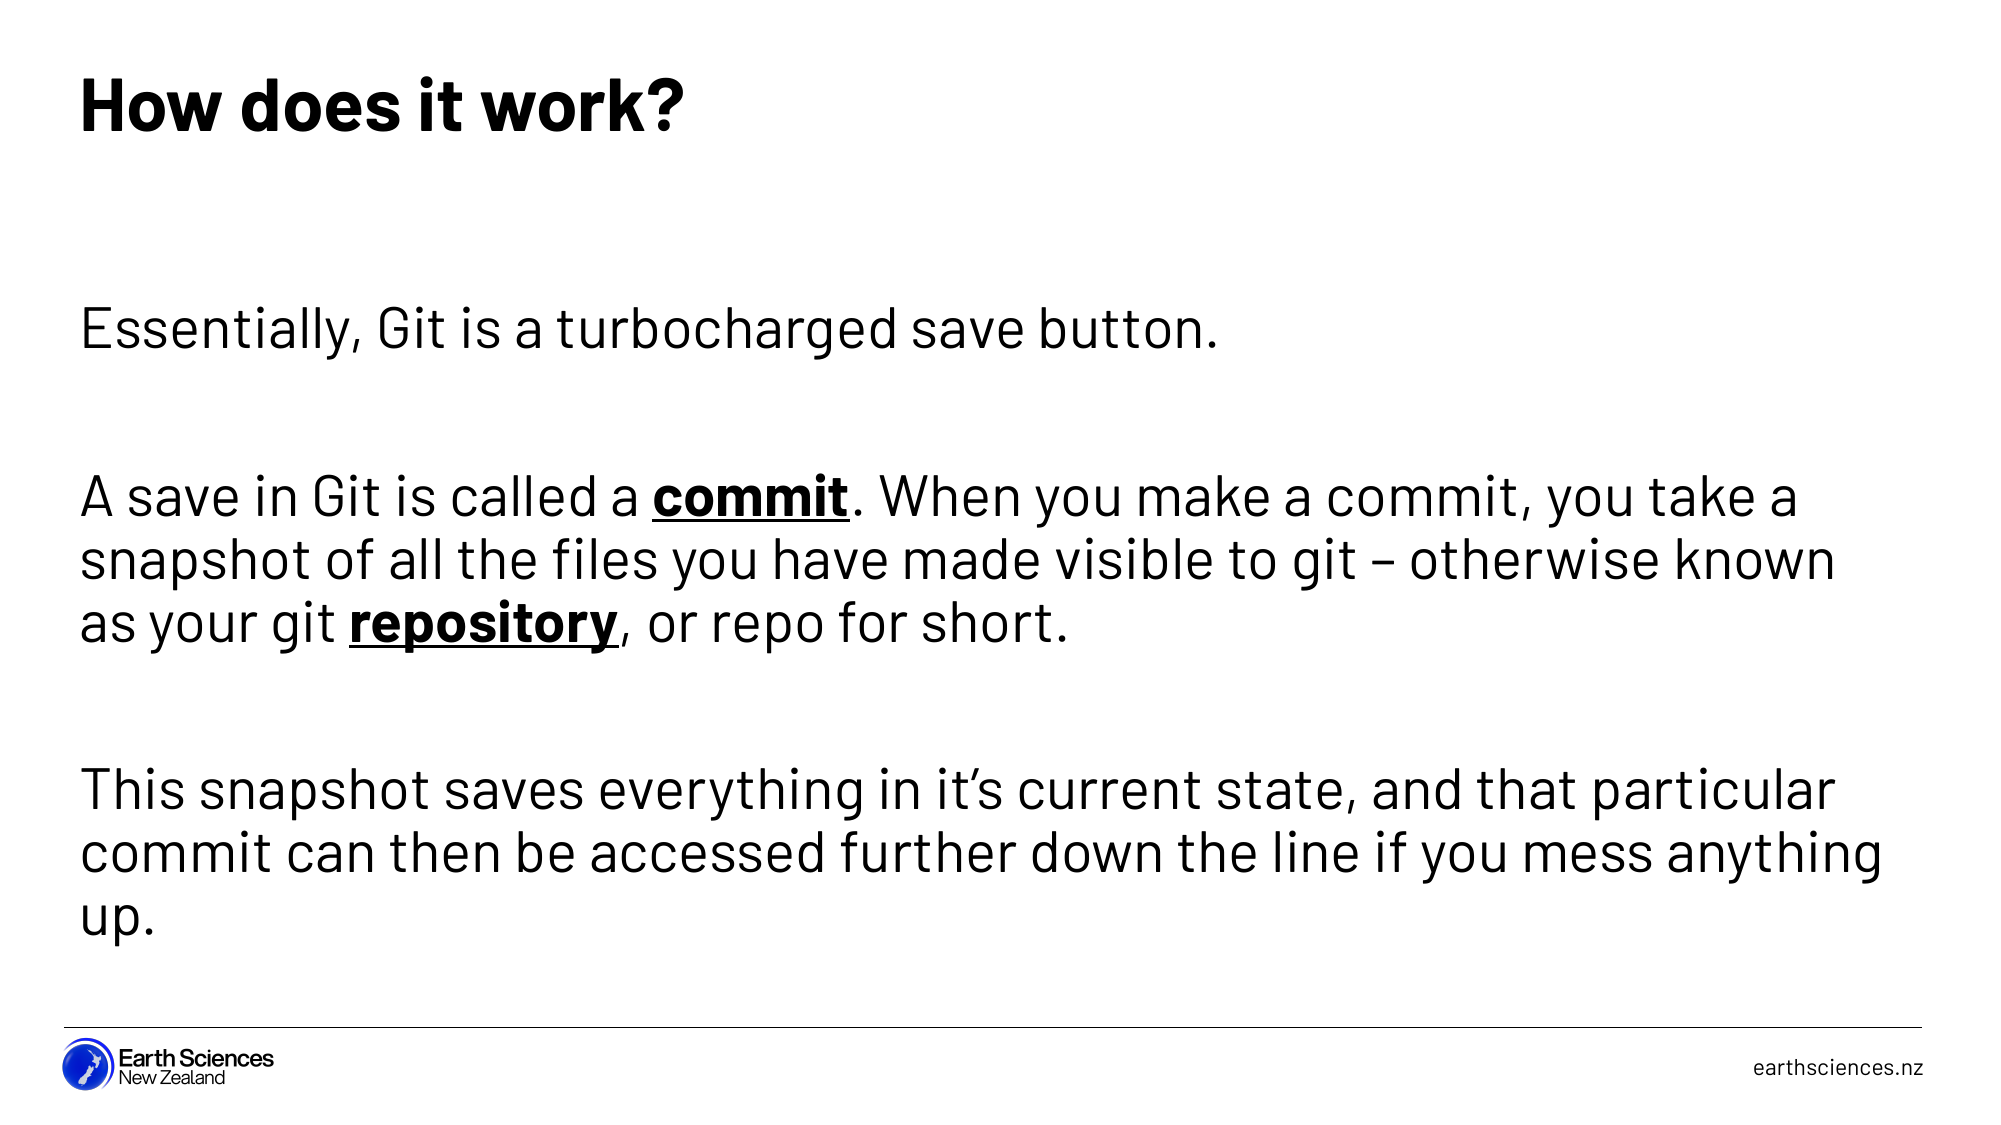

How does it work?
Essentially, Git is a turbocharged save button.

A save in Git is called a commit. When you make a commit, you take a snapshot of all the files you have made visible to git – otherwise known as your git repository, or repo for short.

This snapshot saves everything in it’s current state, and that particular commit can then be accessed further down the line if you mess anything up.